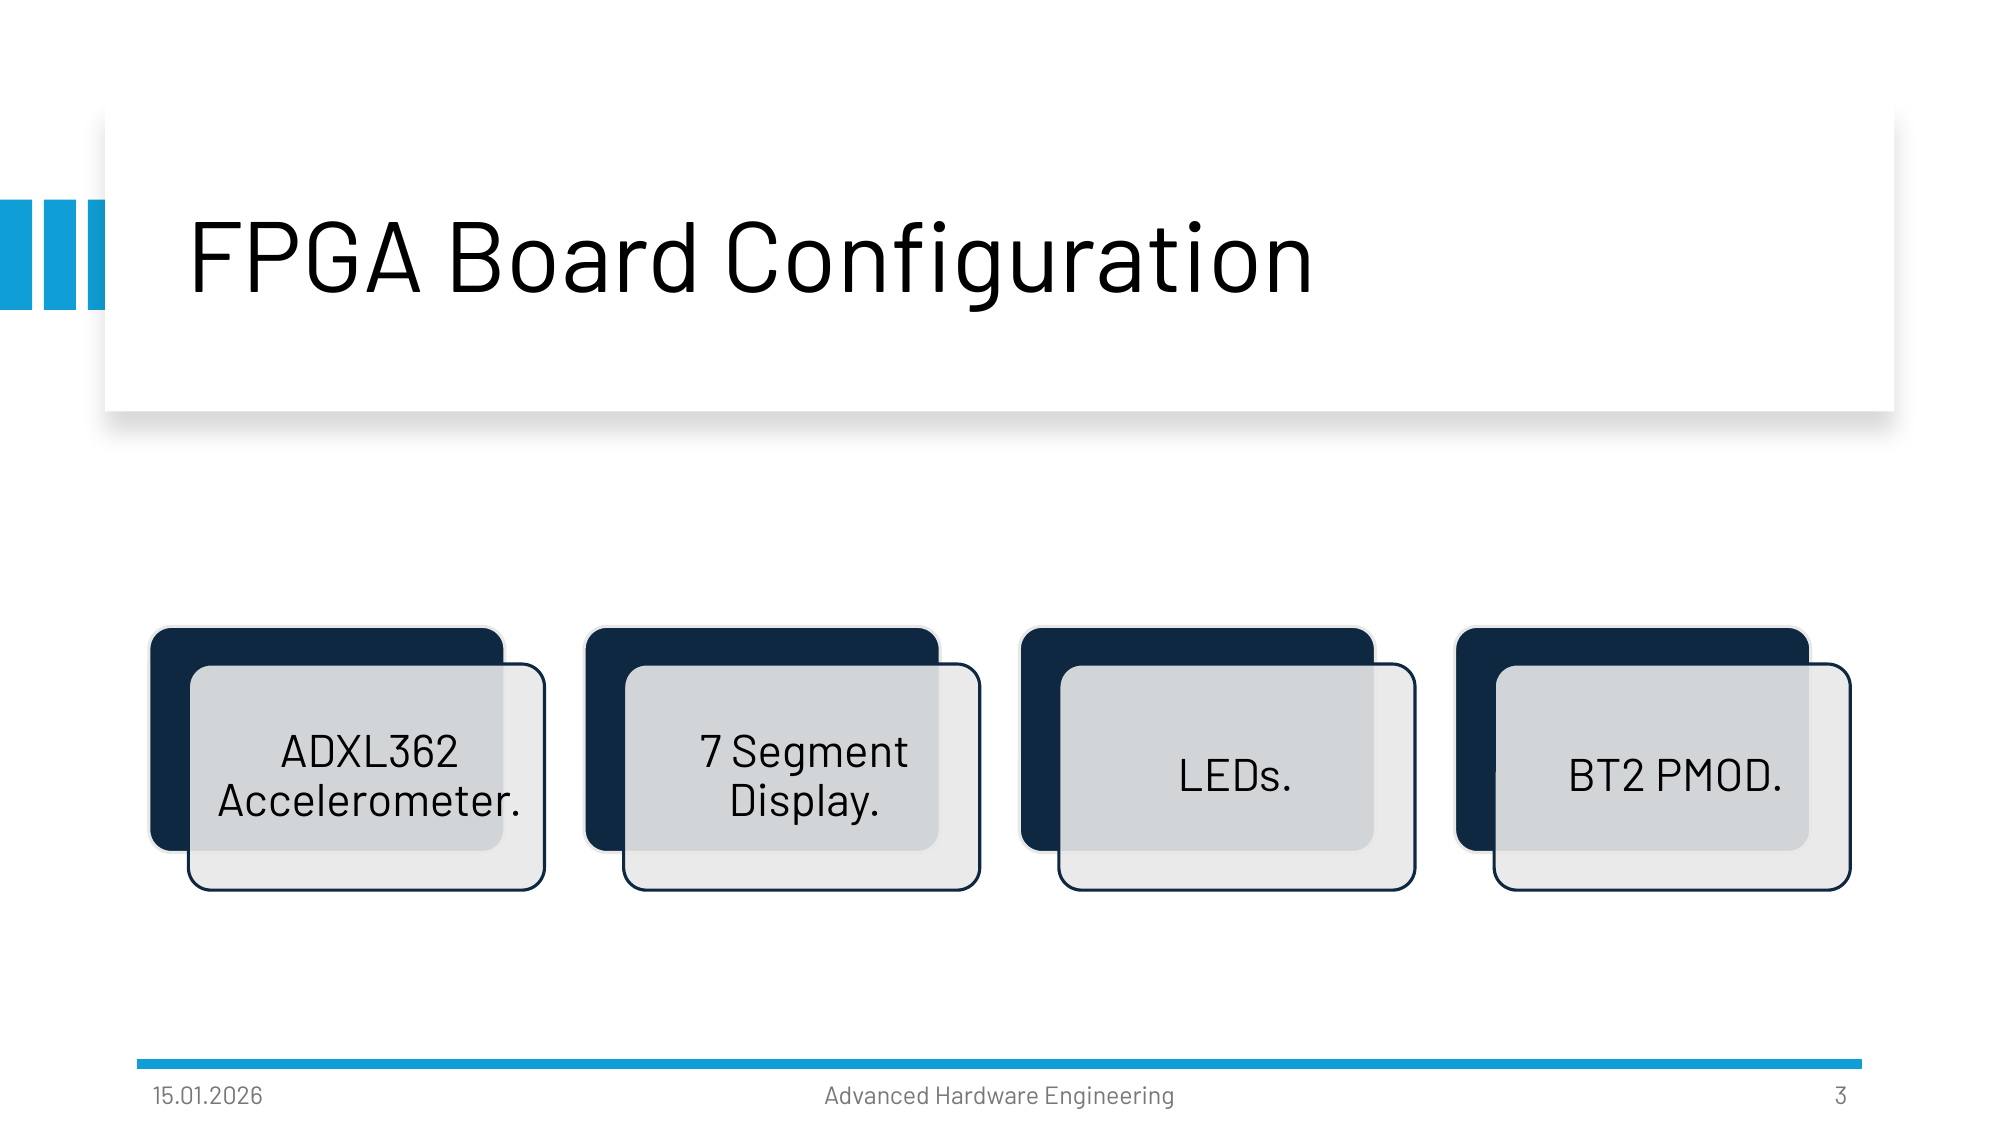

# FPGA Board Configuration

ADXL362 Accelerometer.
7 Segment Display.
LEDs.
BT2 PMOD.
15.01.2026
Advanced Hardware Engineering
3